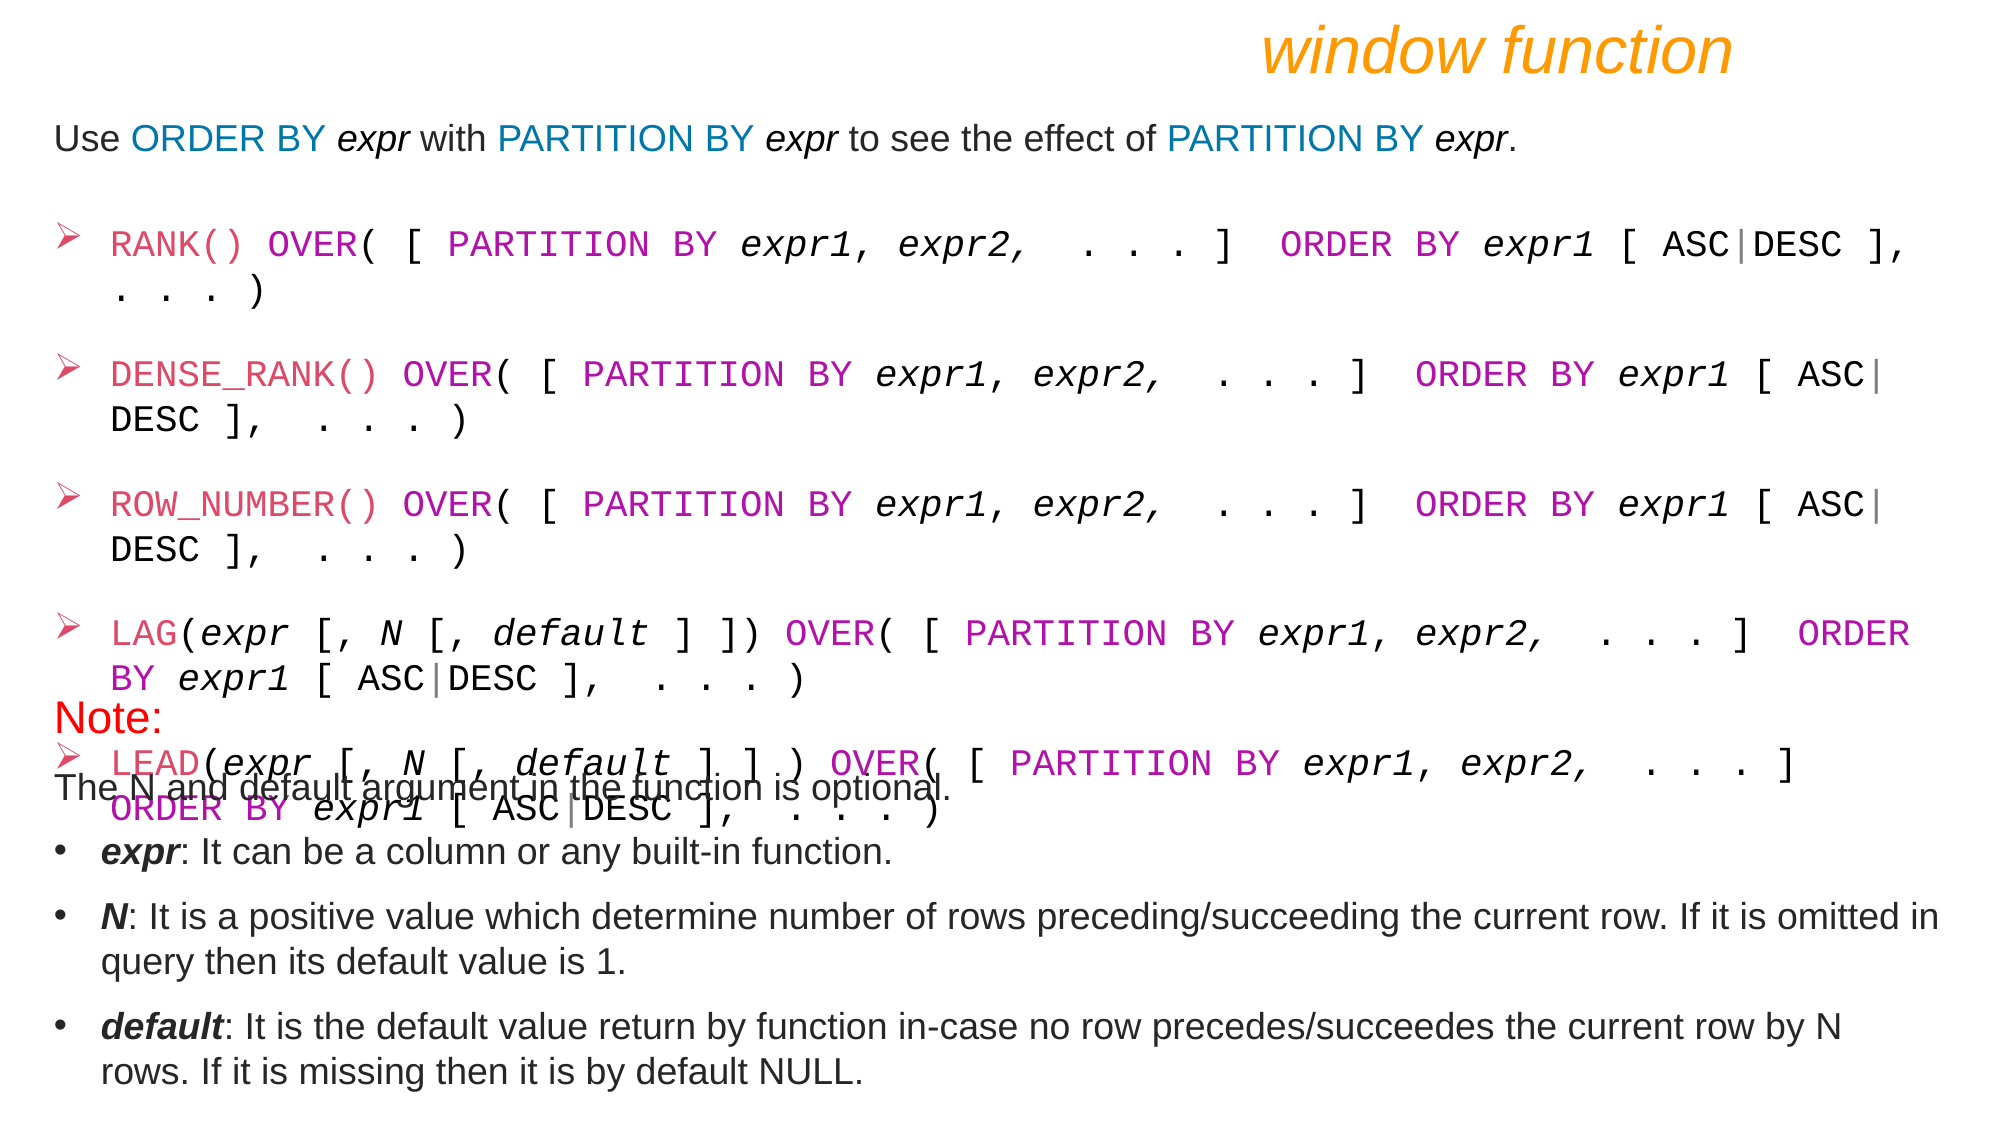

window function
Use ORDER BY expr with PARTITION BY expr to see the effect of PARTITION BY expr.
RANK() OVER( [ PARTITION BY expr1, expr2,  . . . ]  ORDER BY expr1 [ ASC|DESC ],  . . . )

DENSE_RANK() OVER( [ PARTITION BY expr1, expr2,  . . . ]  ORDER BY expr1 [ ASC|DESC ],  . . . )

ROW_NUMBER() OVER( [ PARTITION BY expr1, expr2,  . . . ]  ORDER BY expr1 [ ASC|DESC ],  . . . )

LAG(expr [, N [, default ] ]) OVER( [ PARTITION BY expr1, expr2,  . . . ]  ORDER BY expr1 [ ASC|DESC ],  . . . )

LEAD(expr [, N [, default ] ] ) OVER( [ PARTITION BY expr1, expr2,  . . . ]  ORDER BY expr1 [ ASC|DESC ],  . . . )
Note:

The N and default argument in the function is optional.

expr: It can be a column or any built-in function.

N: It is a positive value which determine number of rows preceding/succeeding the current row. If it is omitted in query then its default value is 1.

default: It is the default value return by function in-case no row precedes/succeedes the current row by N rows. If it is missing then it is by default NULL.